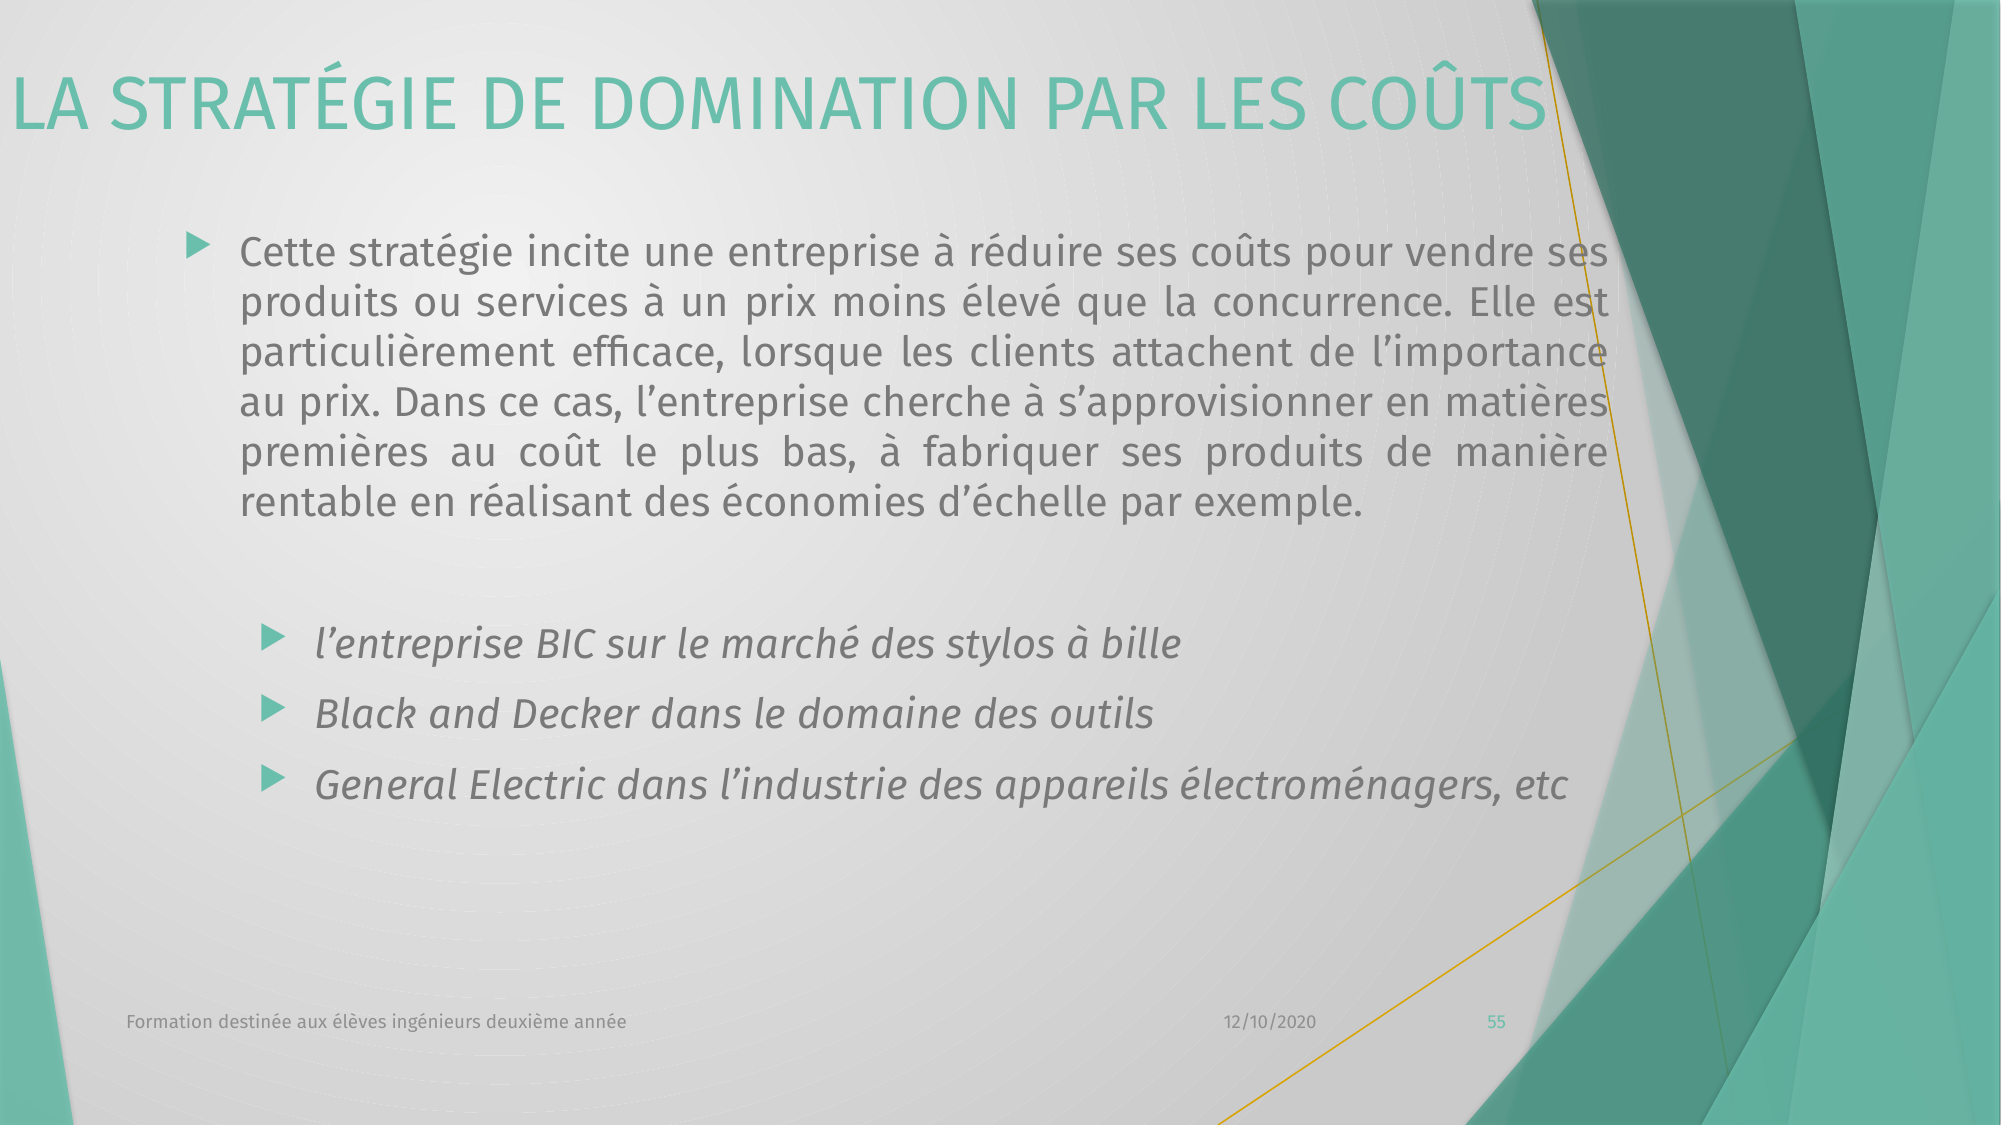

# La Stratégie de domination par les coûts
Cette stratégie incite une entreprise à réduire ses coûts pour vendre ses produits ou services à un prix moins élevé que la concurrence. Elle est particulièrement efficace, lorsque les clients attachent de l’importance au prix. Dans ce cas, l’entreprise cherche à s’approvisionner en matières premières au coût le plus bas, à fabriquer ses produits de manière rentable en réalisant des économies d’échelle par exemple.

l’entreprise BIC sur le marché des stylos à bille
Black and Decker dans le domaine des outils
General Electric dans l’industrie des appareils électroménagers, etc
Formation destinée aux élèves ingénieurs deuxième année
12/10/2020
55